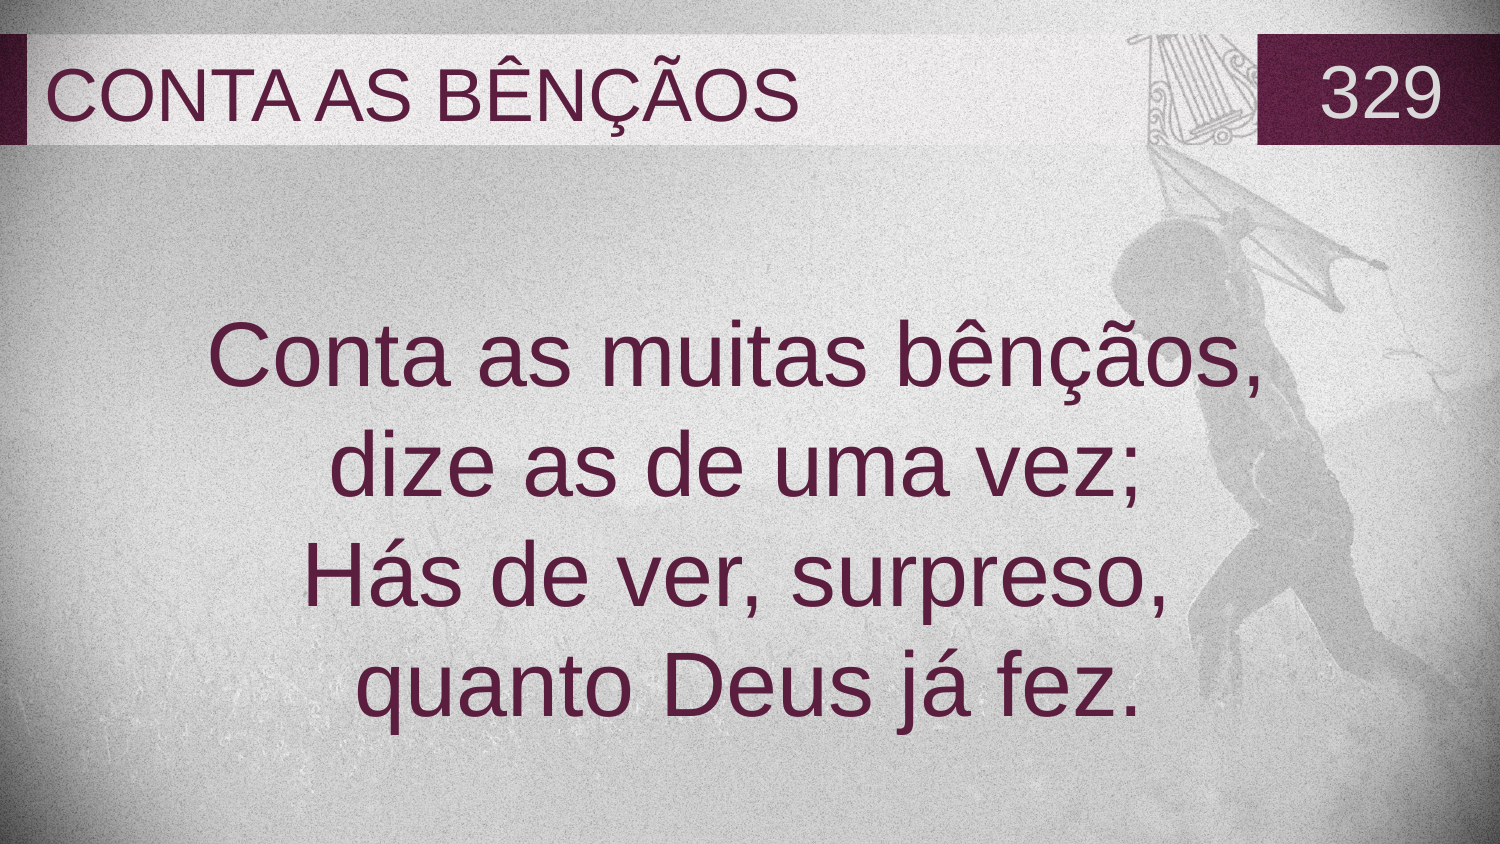

# CONTA AS BÊNÇÃOS
329
Conta as muitas bênçãos,
dize as de uma vez;
Hás de ver, surpreso,
quanto Deus já fez.